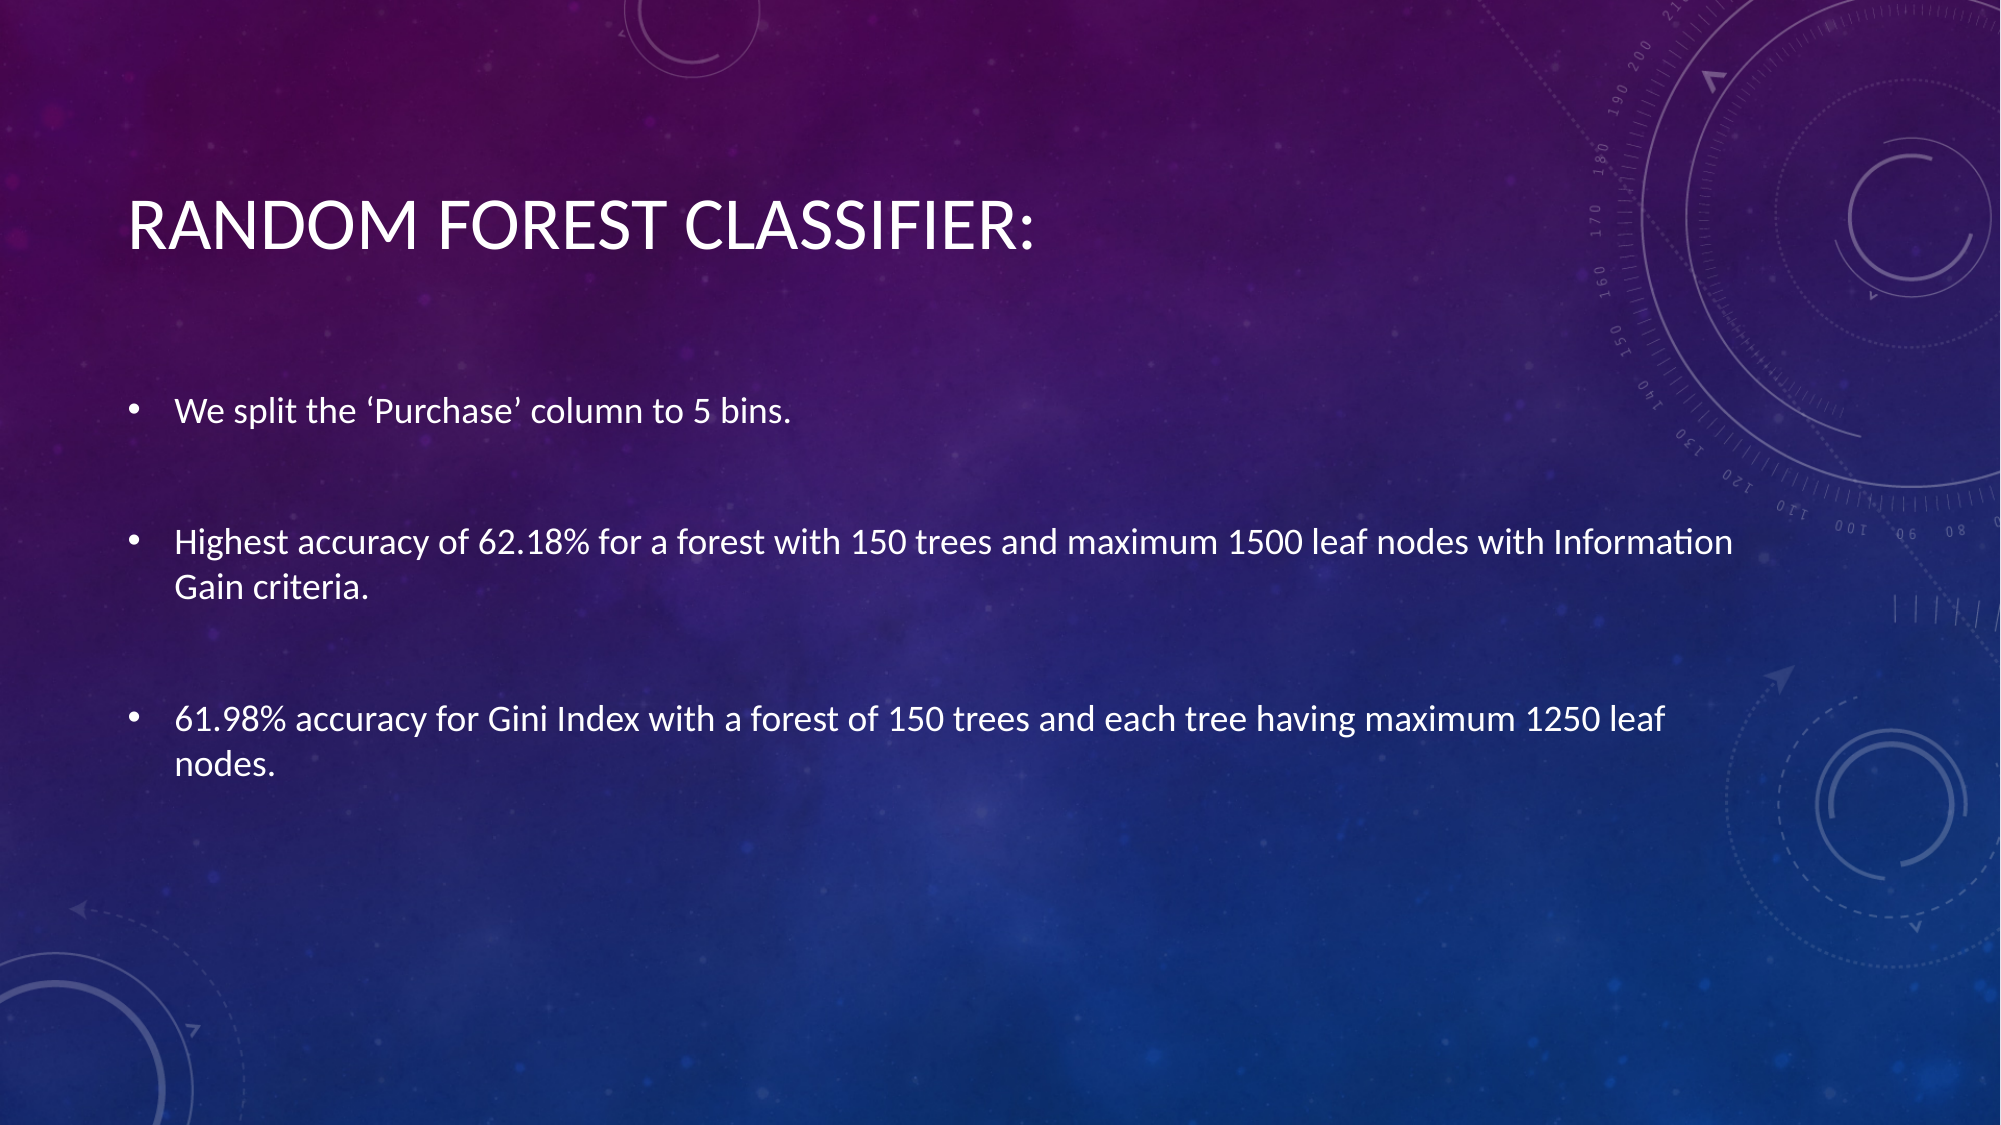

# Random Forest Classifier:
We split the ‘Purchase’ column to 5 bins.

Highest accuracy of 62.18% for a forest with 150 trees and maximum 1500 leaf nodes with Information Gain criteria.

61.98% accuracy for Gini Index with a forest of 150 trees and each tree having maximum 1250 leaf nodes.